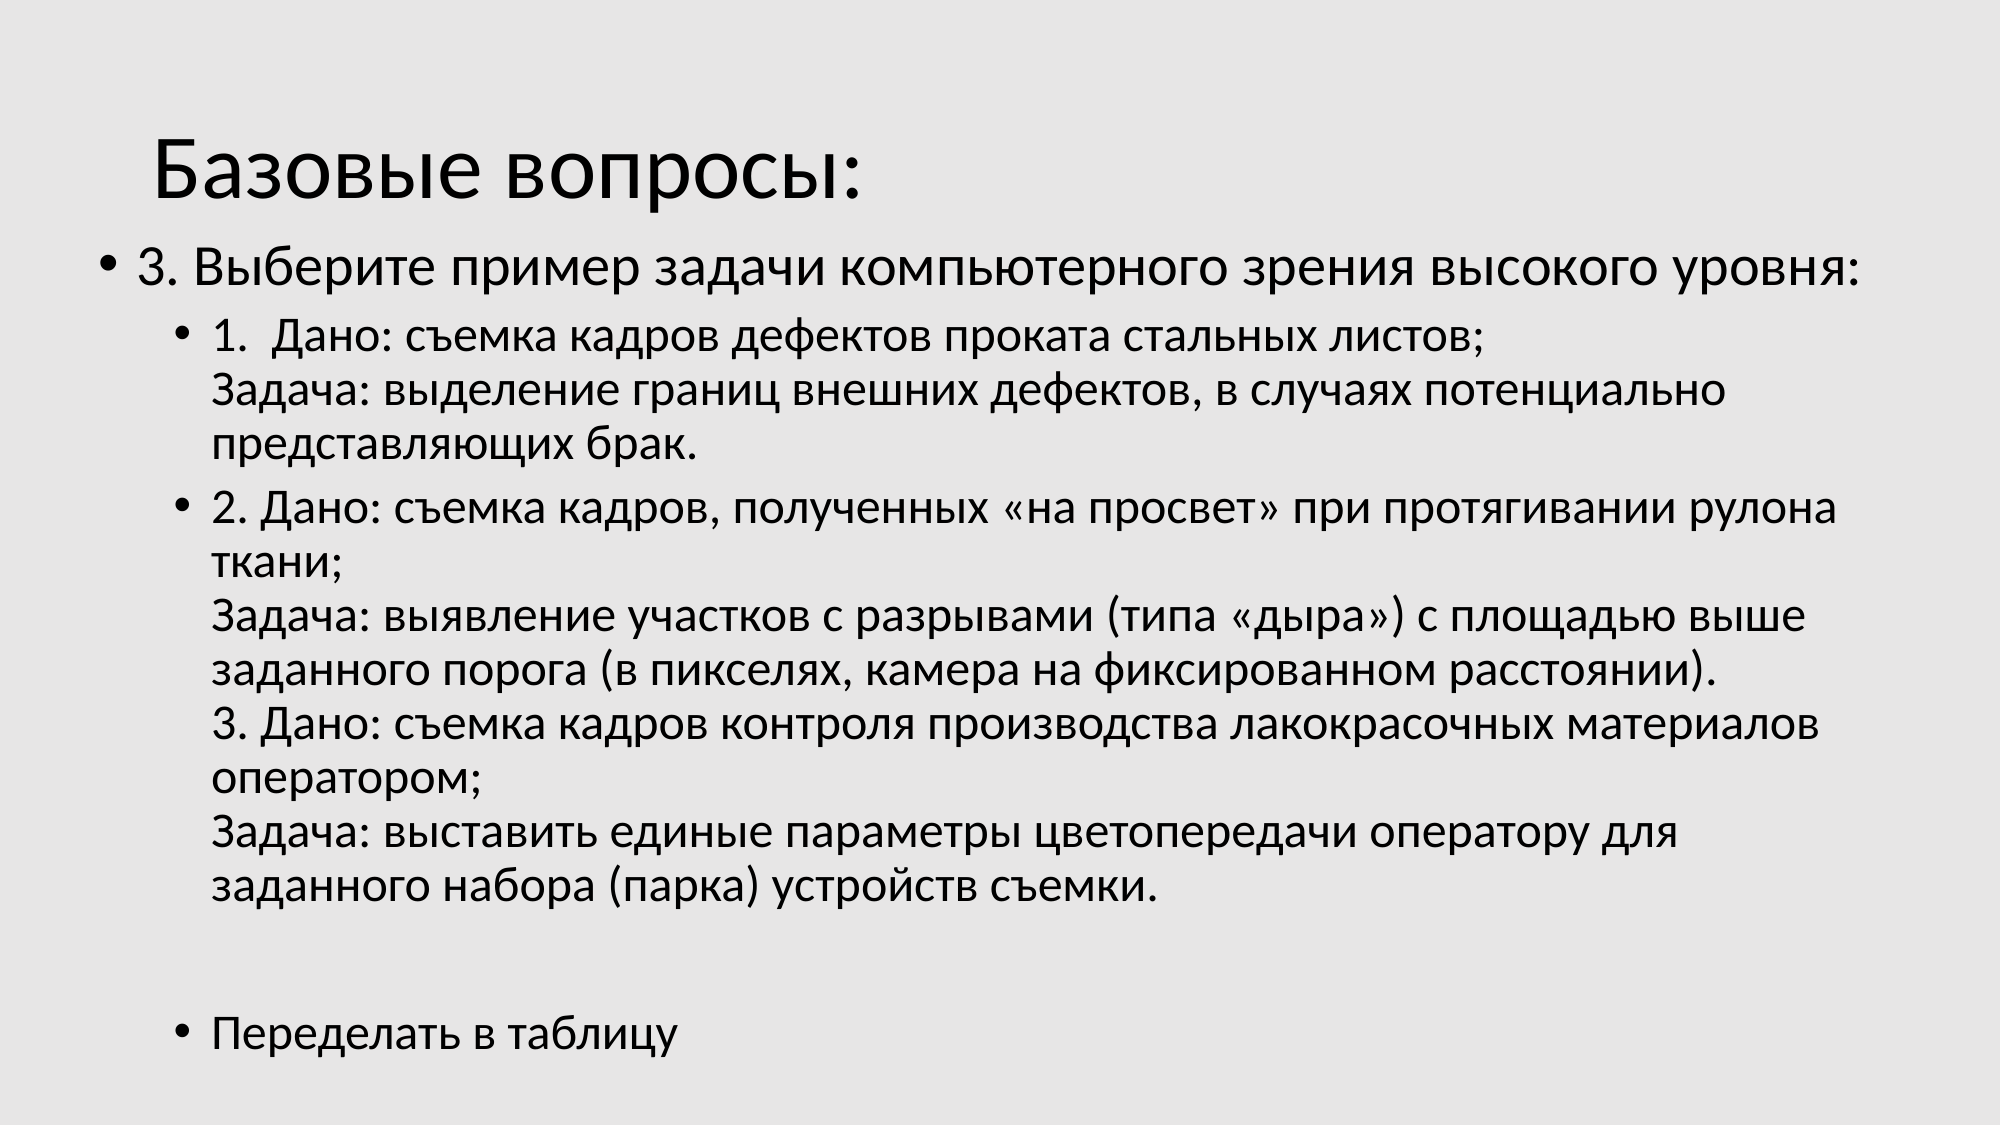

# Базовые вопросы:
3. Выберите пример задачи компьютерного зрения высокого уровня:
1.  Дано: съемка кадров дефектов проката стальных листов;
Задача: выделение границ внешних дефектов, в случаях потенциально представляющих брак.
2. Дано: съемка кадров, полученных «на просвет» при протягивании рулона ткани;
Задача: выявление участков с разрывами (типа «дыра») с площадью выше заданного порога (в пикселях, камера на фиксированном расстоянии).
3. Дано: съемка кадров контроля производства лакокрасочных материалов оператором;
Задача: выставить единые параметры цветопередачи оператору для заданного набора (парка) устройств съемки.

Переделать в таблицу